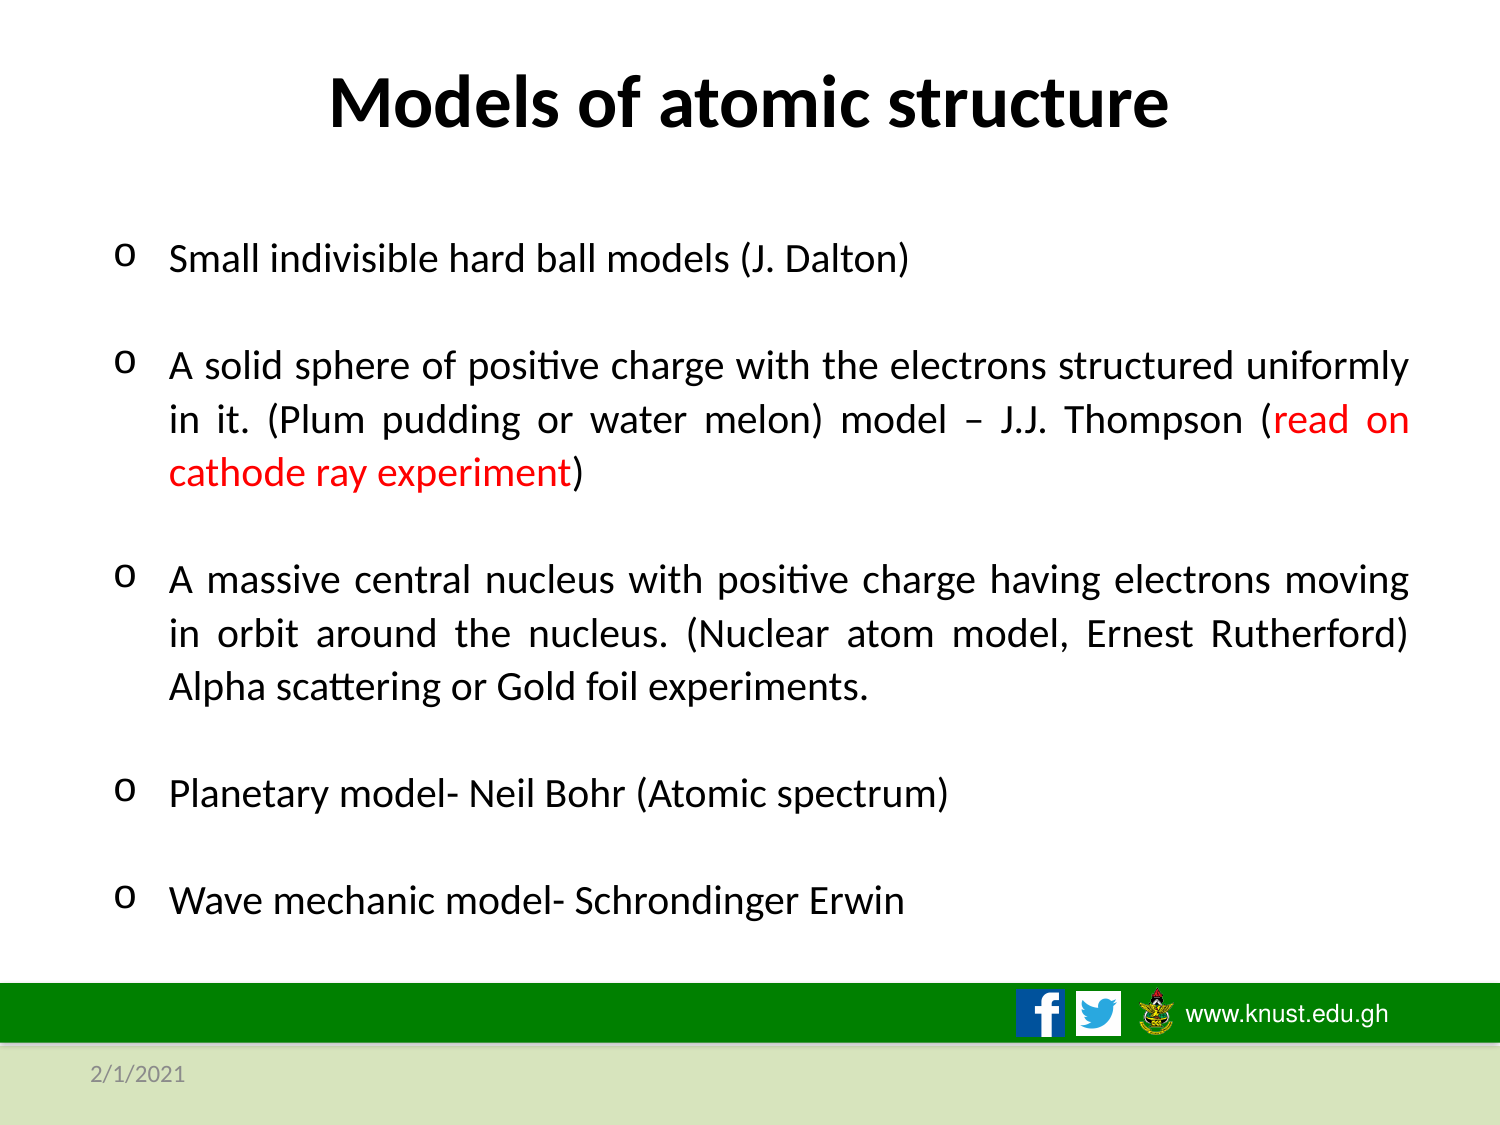

# Models of atomic structure
Small indivisible hard ball models (J. Dalton)

A solid sphere of positive charge with the electrons structured uniformly in it. (Plum pudding or water melon) model – J.J. Thompson (read on cathode ray experiment)

A massive central nucleus with positive charge having electrons moving in orbit around the nucleus. (Nuclear atom model, Ernest Rutherford) Alpha scattering or Gold foil experiments.

Planetary model- Neil Bohr (Atomic spectrum)

Wave mechanic model- Schrondinger Erwin
2/1/2021
6